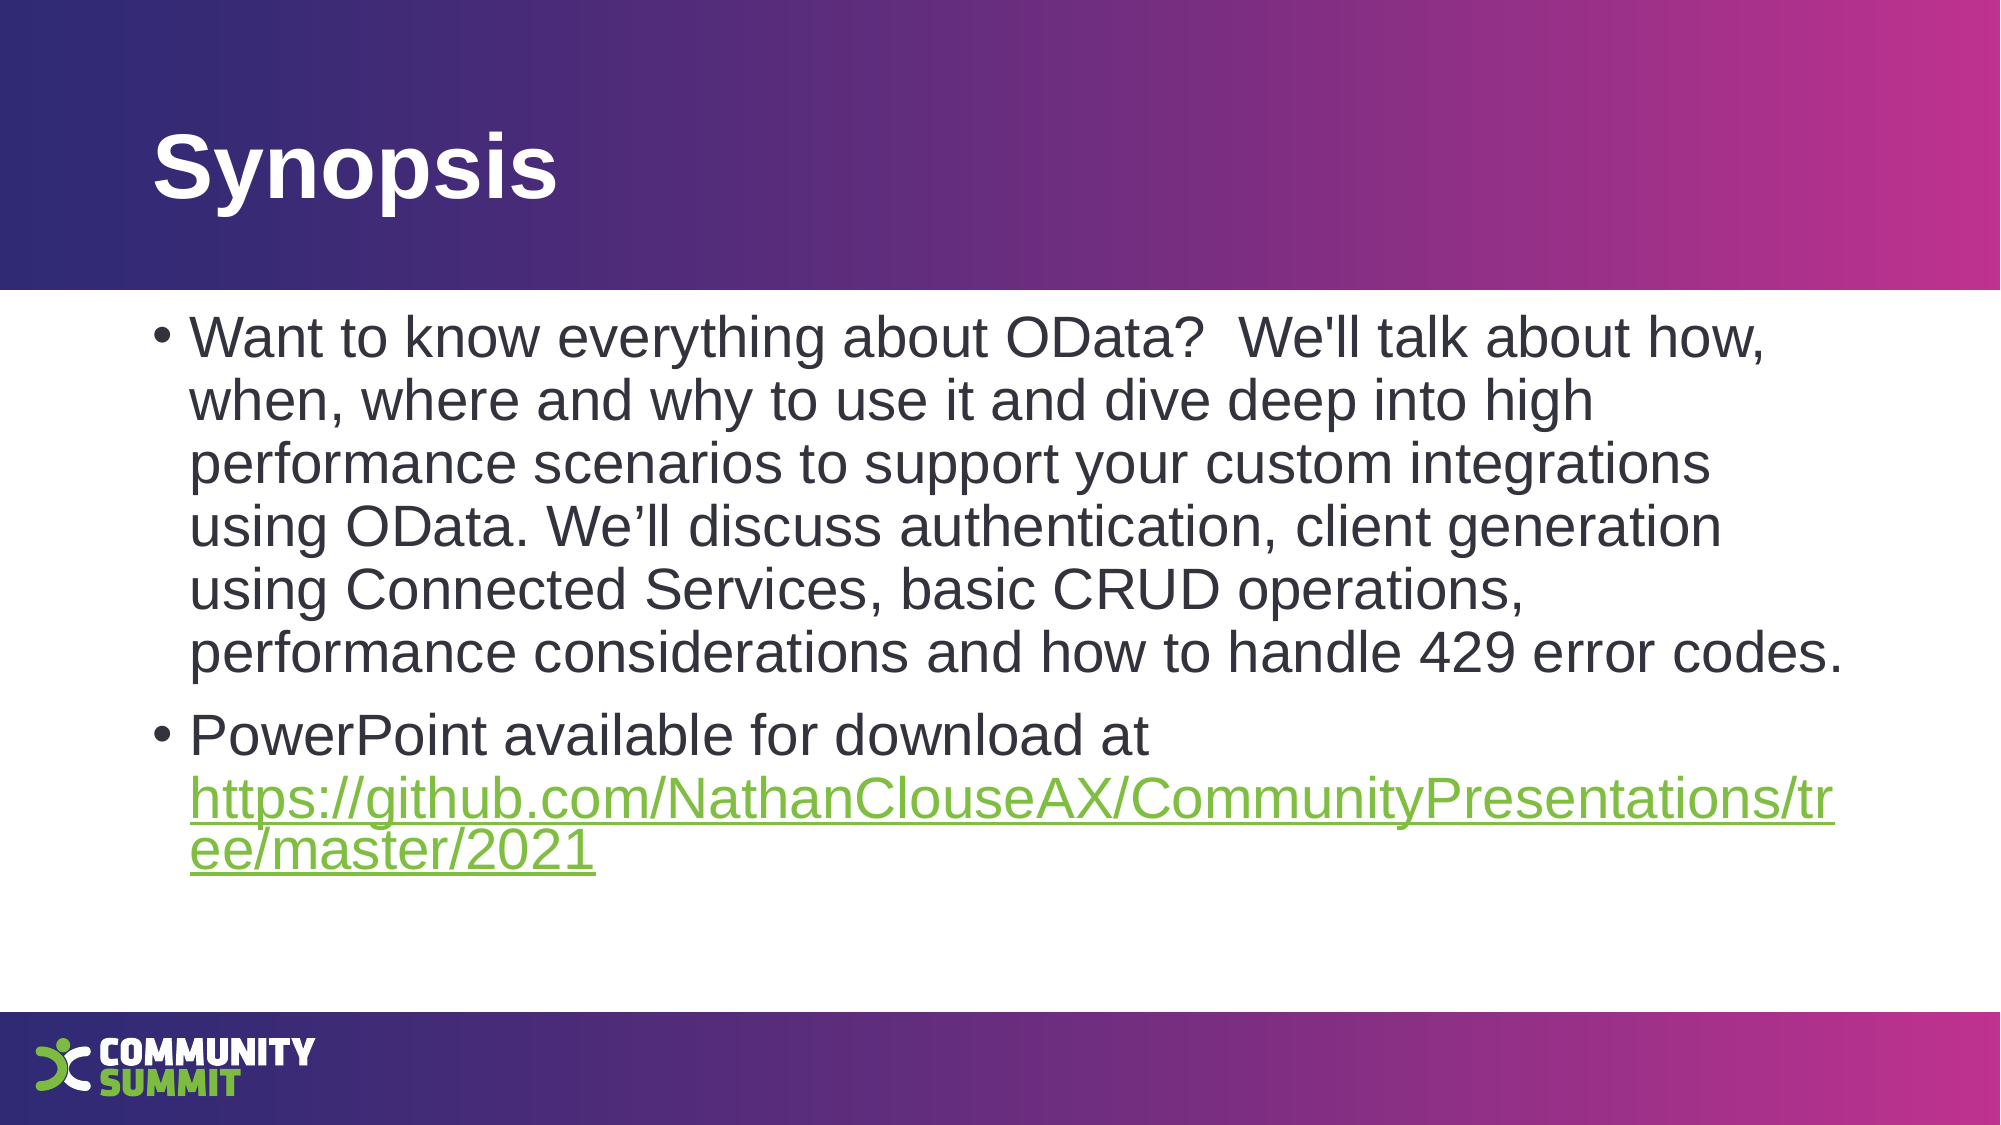

# Synopsis
Want to know everything about OData?  We'll talk about how, when, where and why to use it and dive deep into high performance scenarios to support your custom integrations using OData. We’ll discuss authentication, client generation using Connected Services, basic CRUD operations, performance considerations and how to handle 429 error codes.
PowerPoint available for download at https://github.com/NathanClouseAX/CommunityPresentations/tree/master/2021